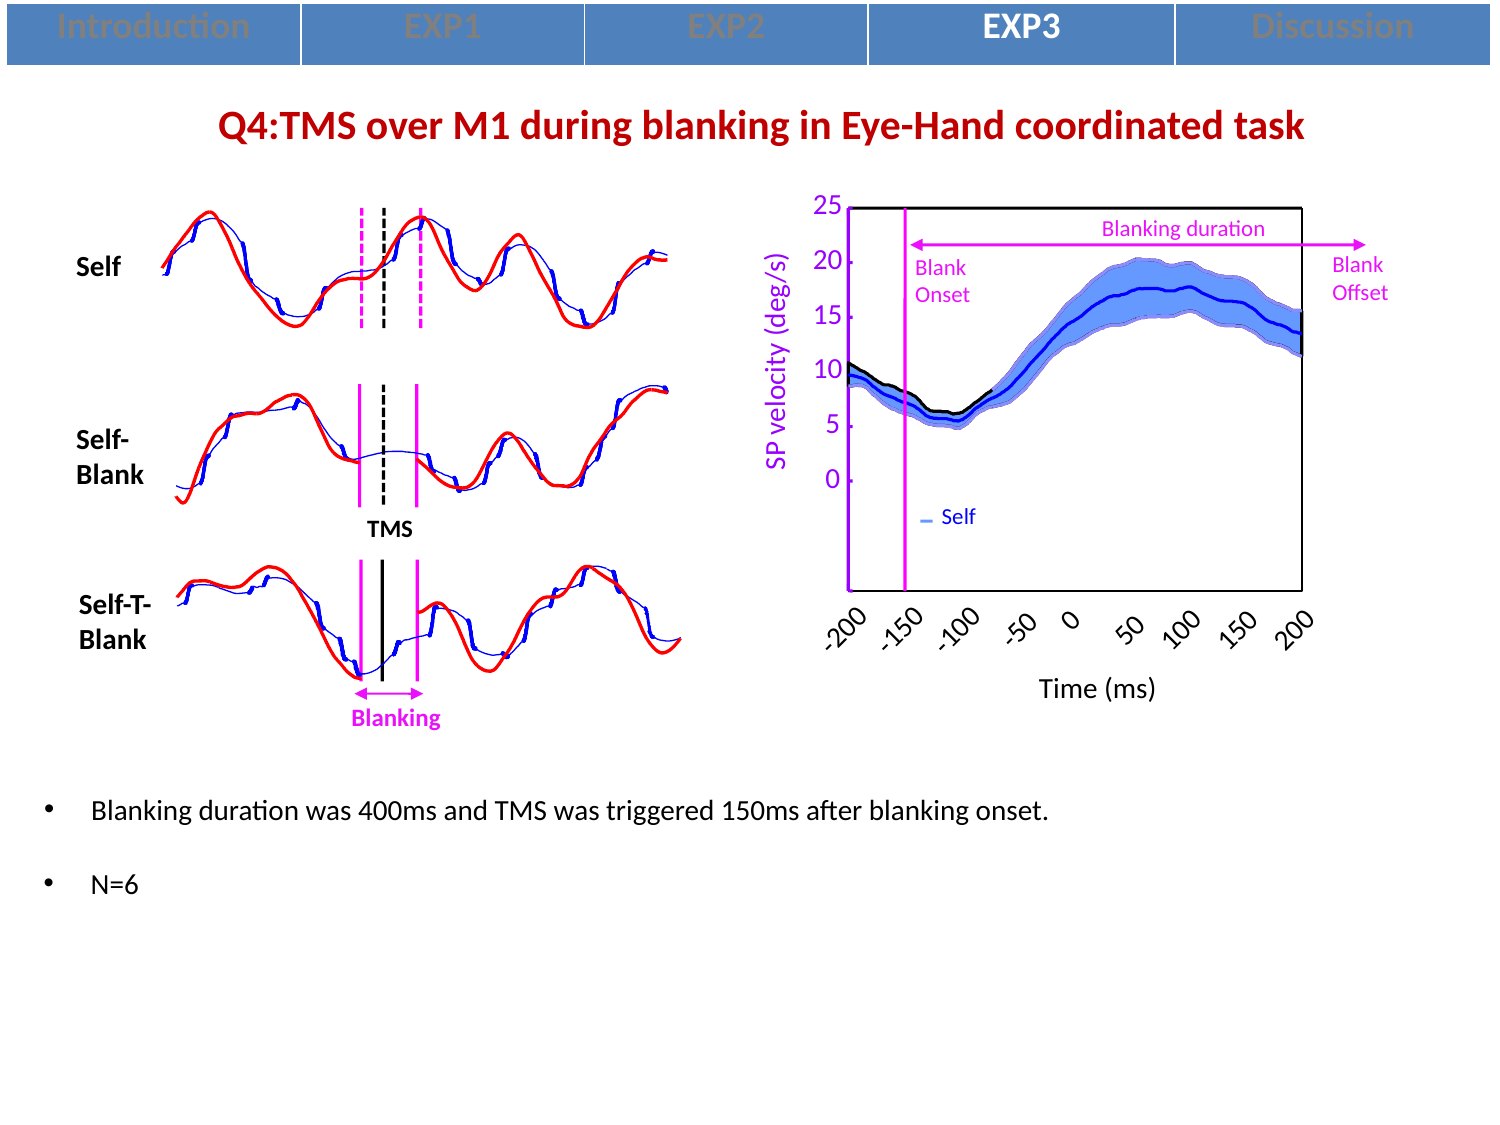

| Introduction | EXP1 | EXP2 | EXP3 | Discussion |
| --- | --- | --- | --- | --- |
Q4:TMS over M1 during blanking in Eye-Hand coordinated task
25
Blanking duration

20
Blank
Offset
Blank
Onset

15

SP velocity (deg/s)

10

5

0

Self

0
-200
-150
-100
-50
50
100
150
200
Time (ms)

Self

Self-Blank

Self-T-Blank
TMS

Blanking
Blanking duration was 400ms and TMS was triggered 150ms after blanking onset.
N=6